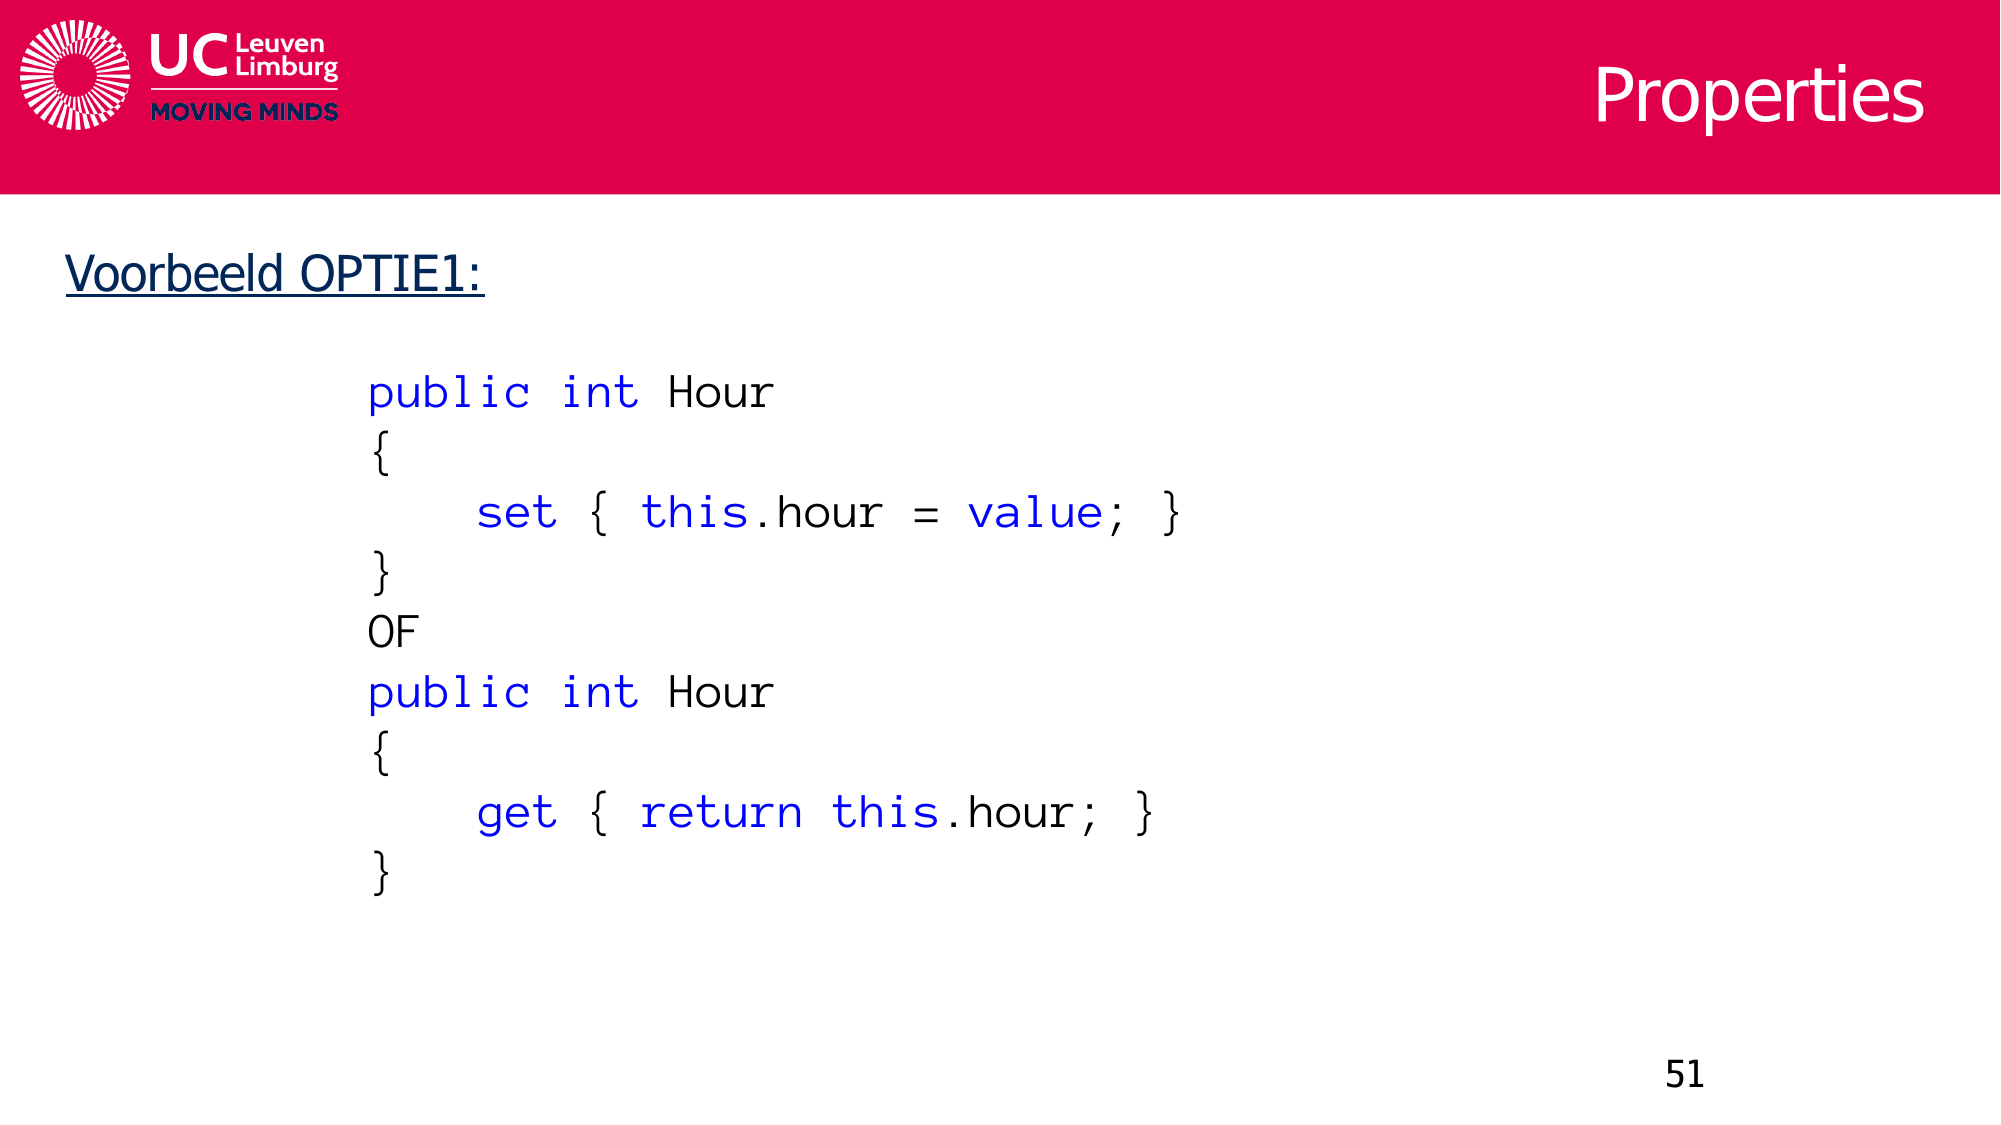

# Properties
Voorbeeld OPTIE1:
public int Hour
{
    set { this.hour = value; }
}
OF
public int Hour
{
    get { return this.hour; }
}
51